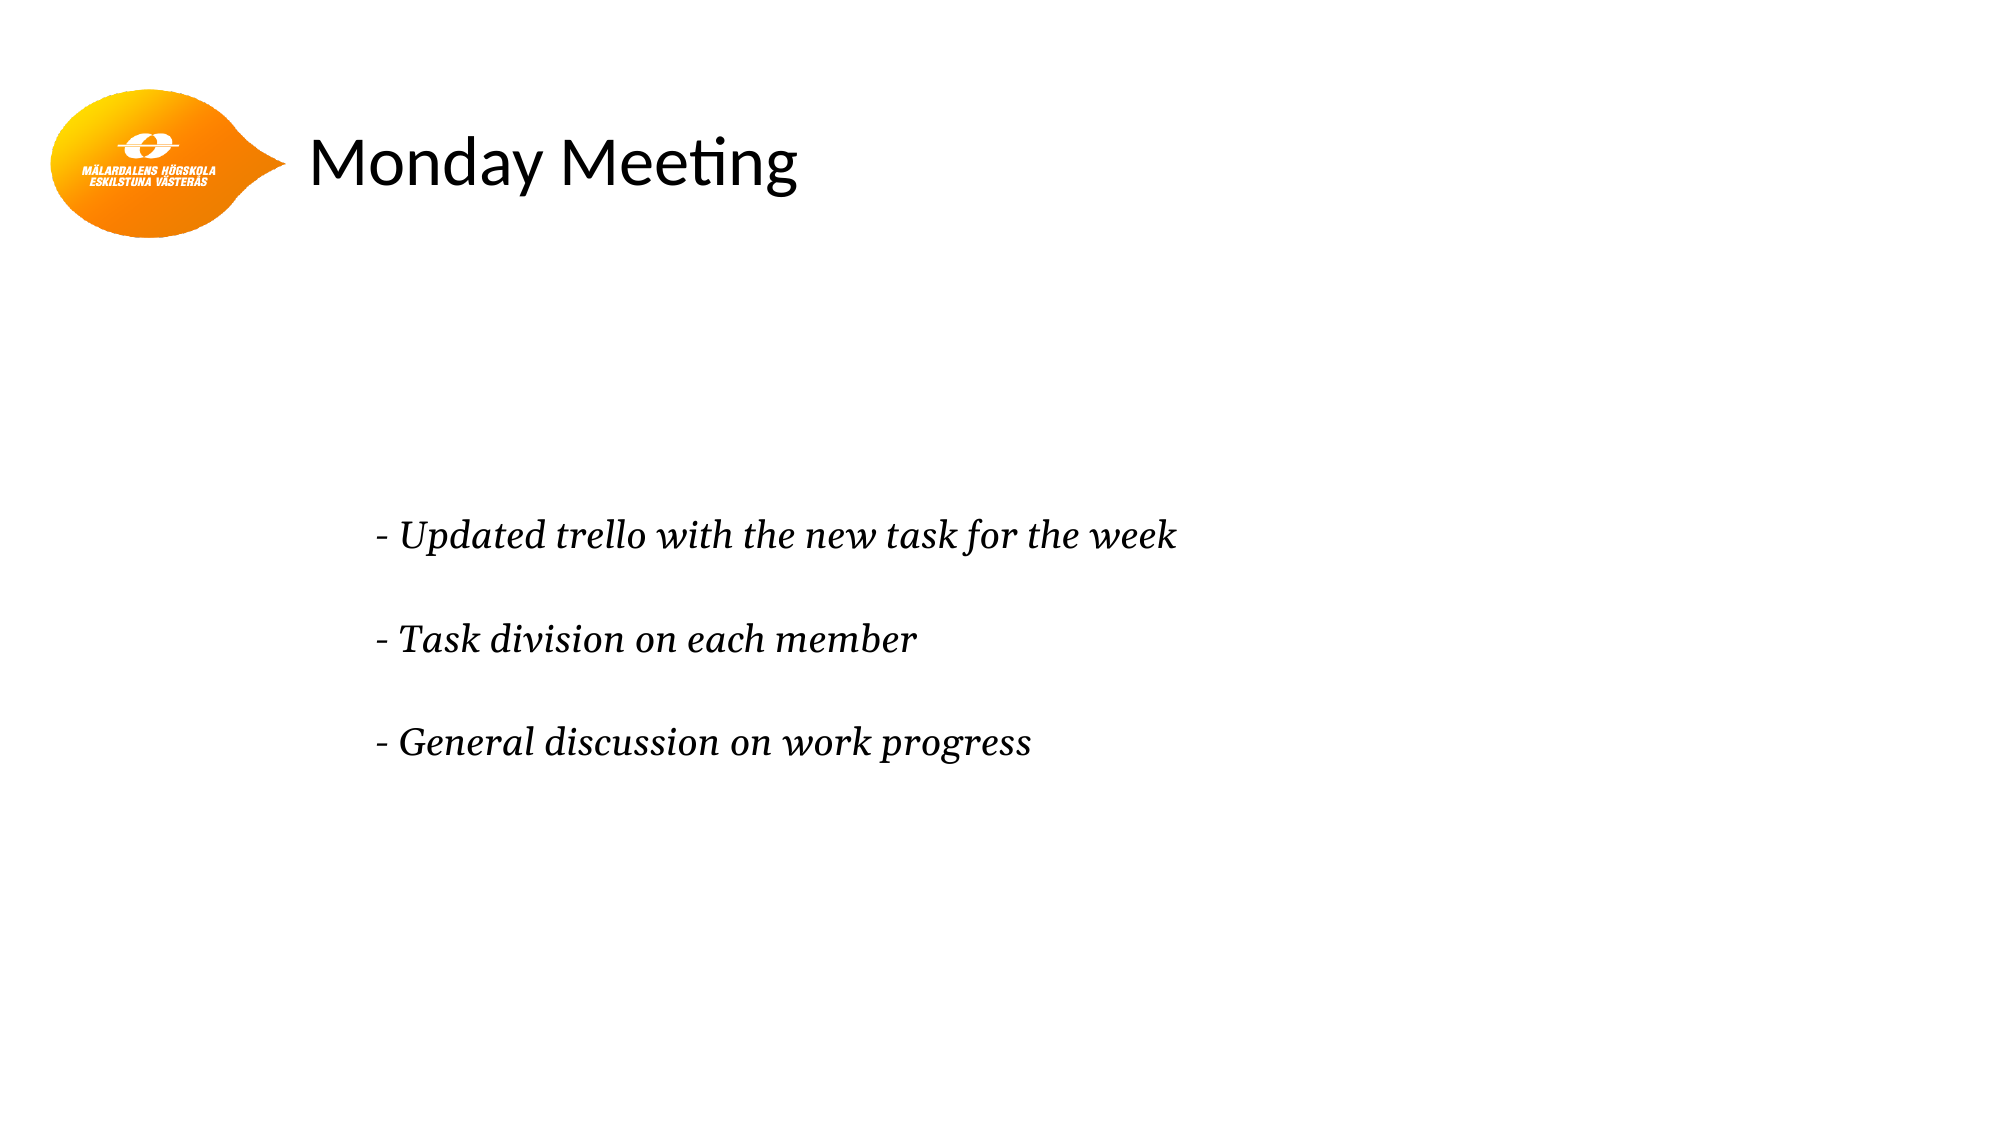

# Monday Meeting
           - Updated trello with the new task for the week
           - Task division on each member
           - General discussion on work progress